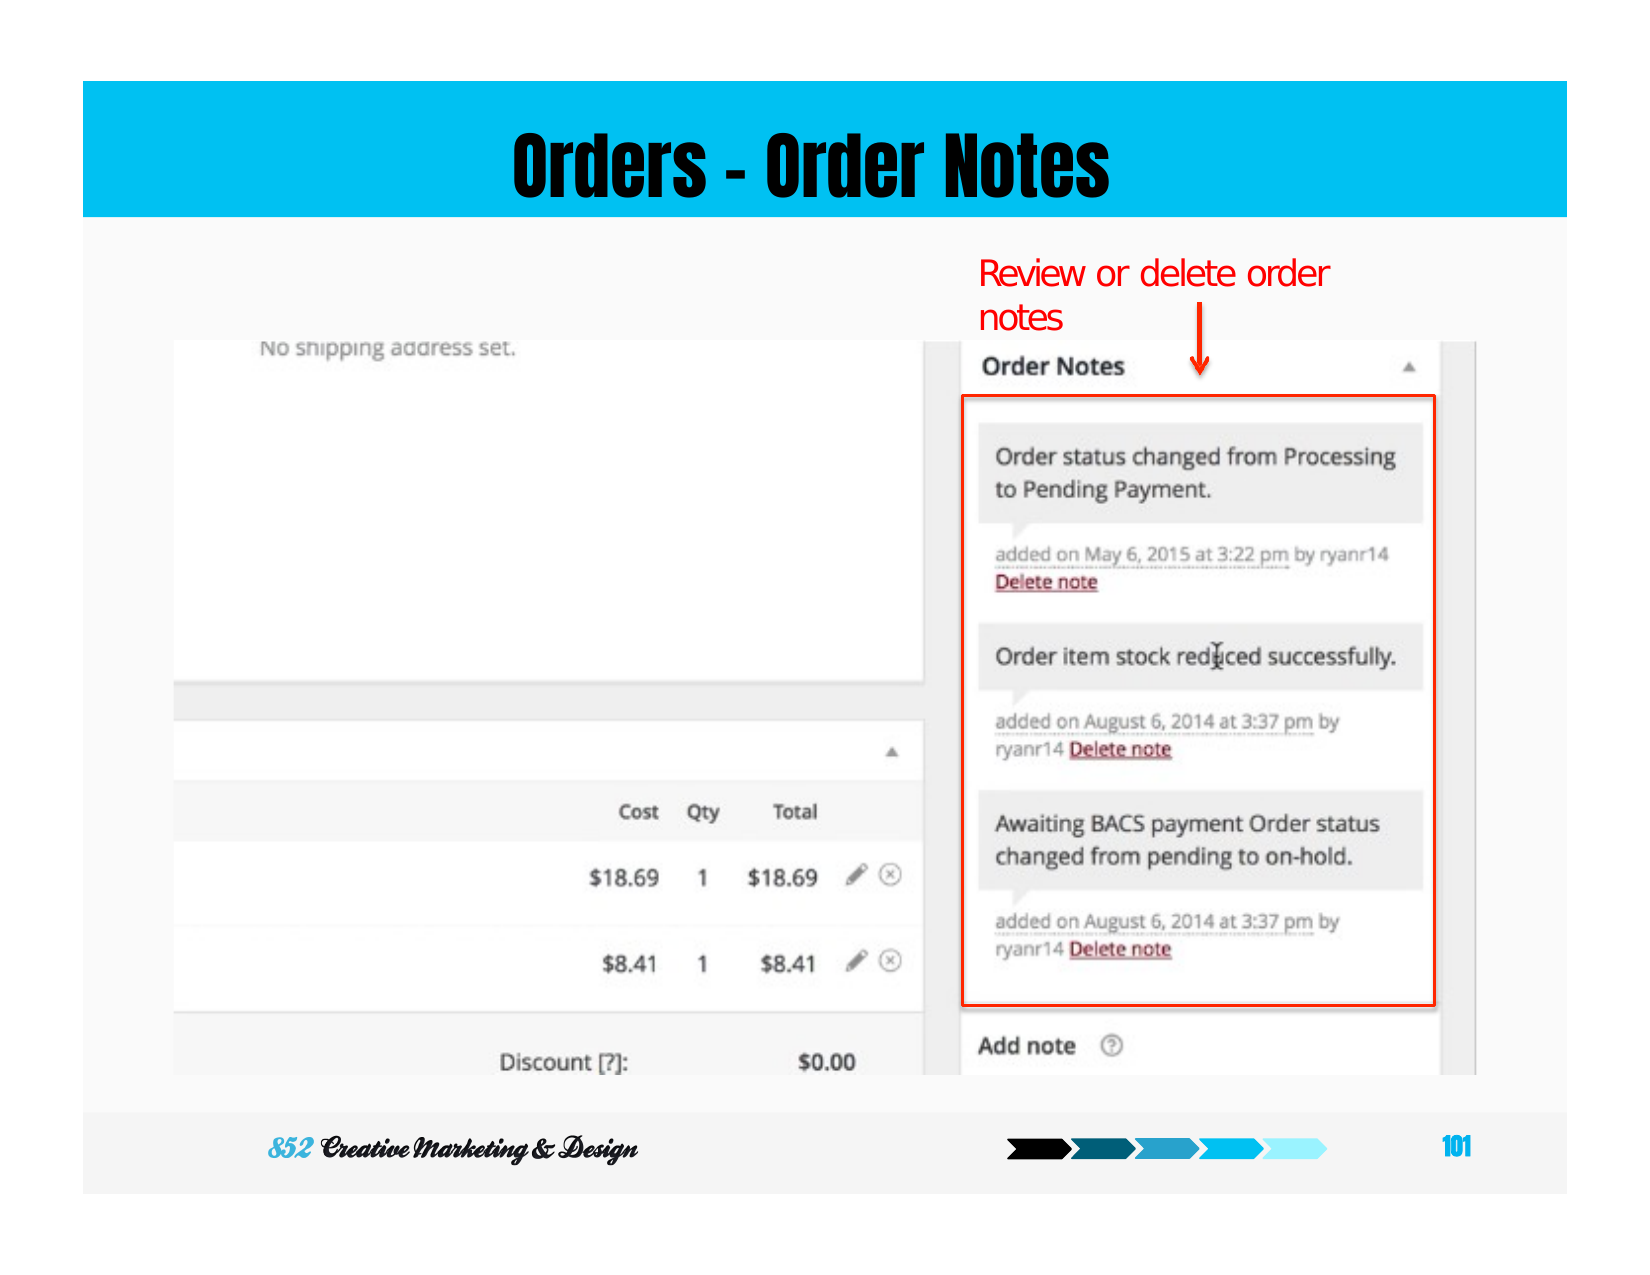

Orders – Order Notes
Review or delete order notes

101